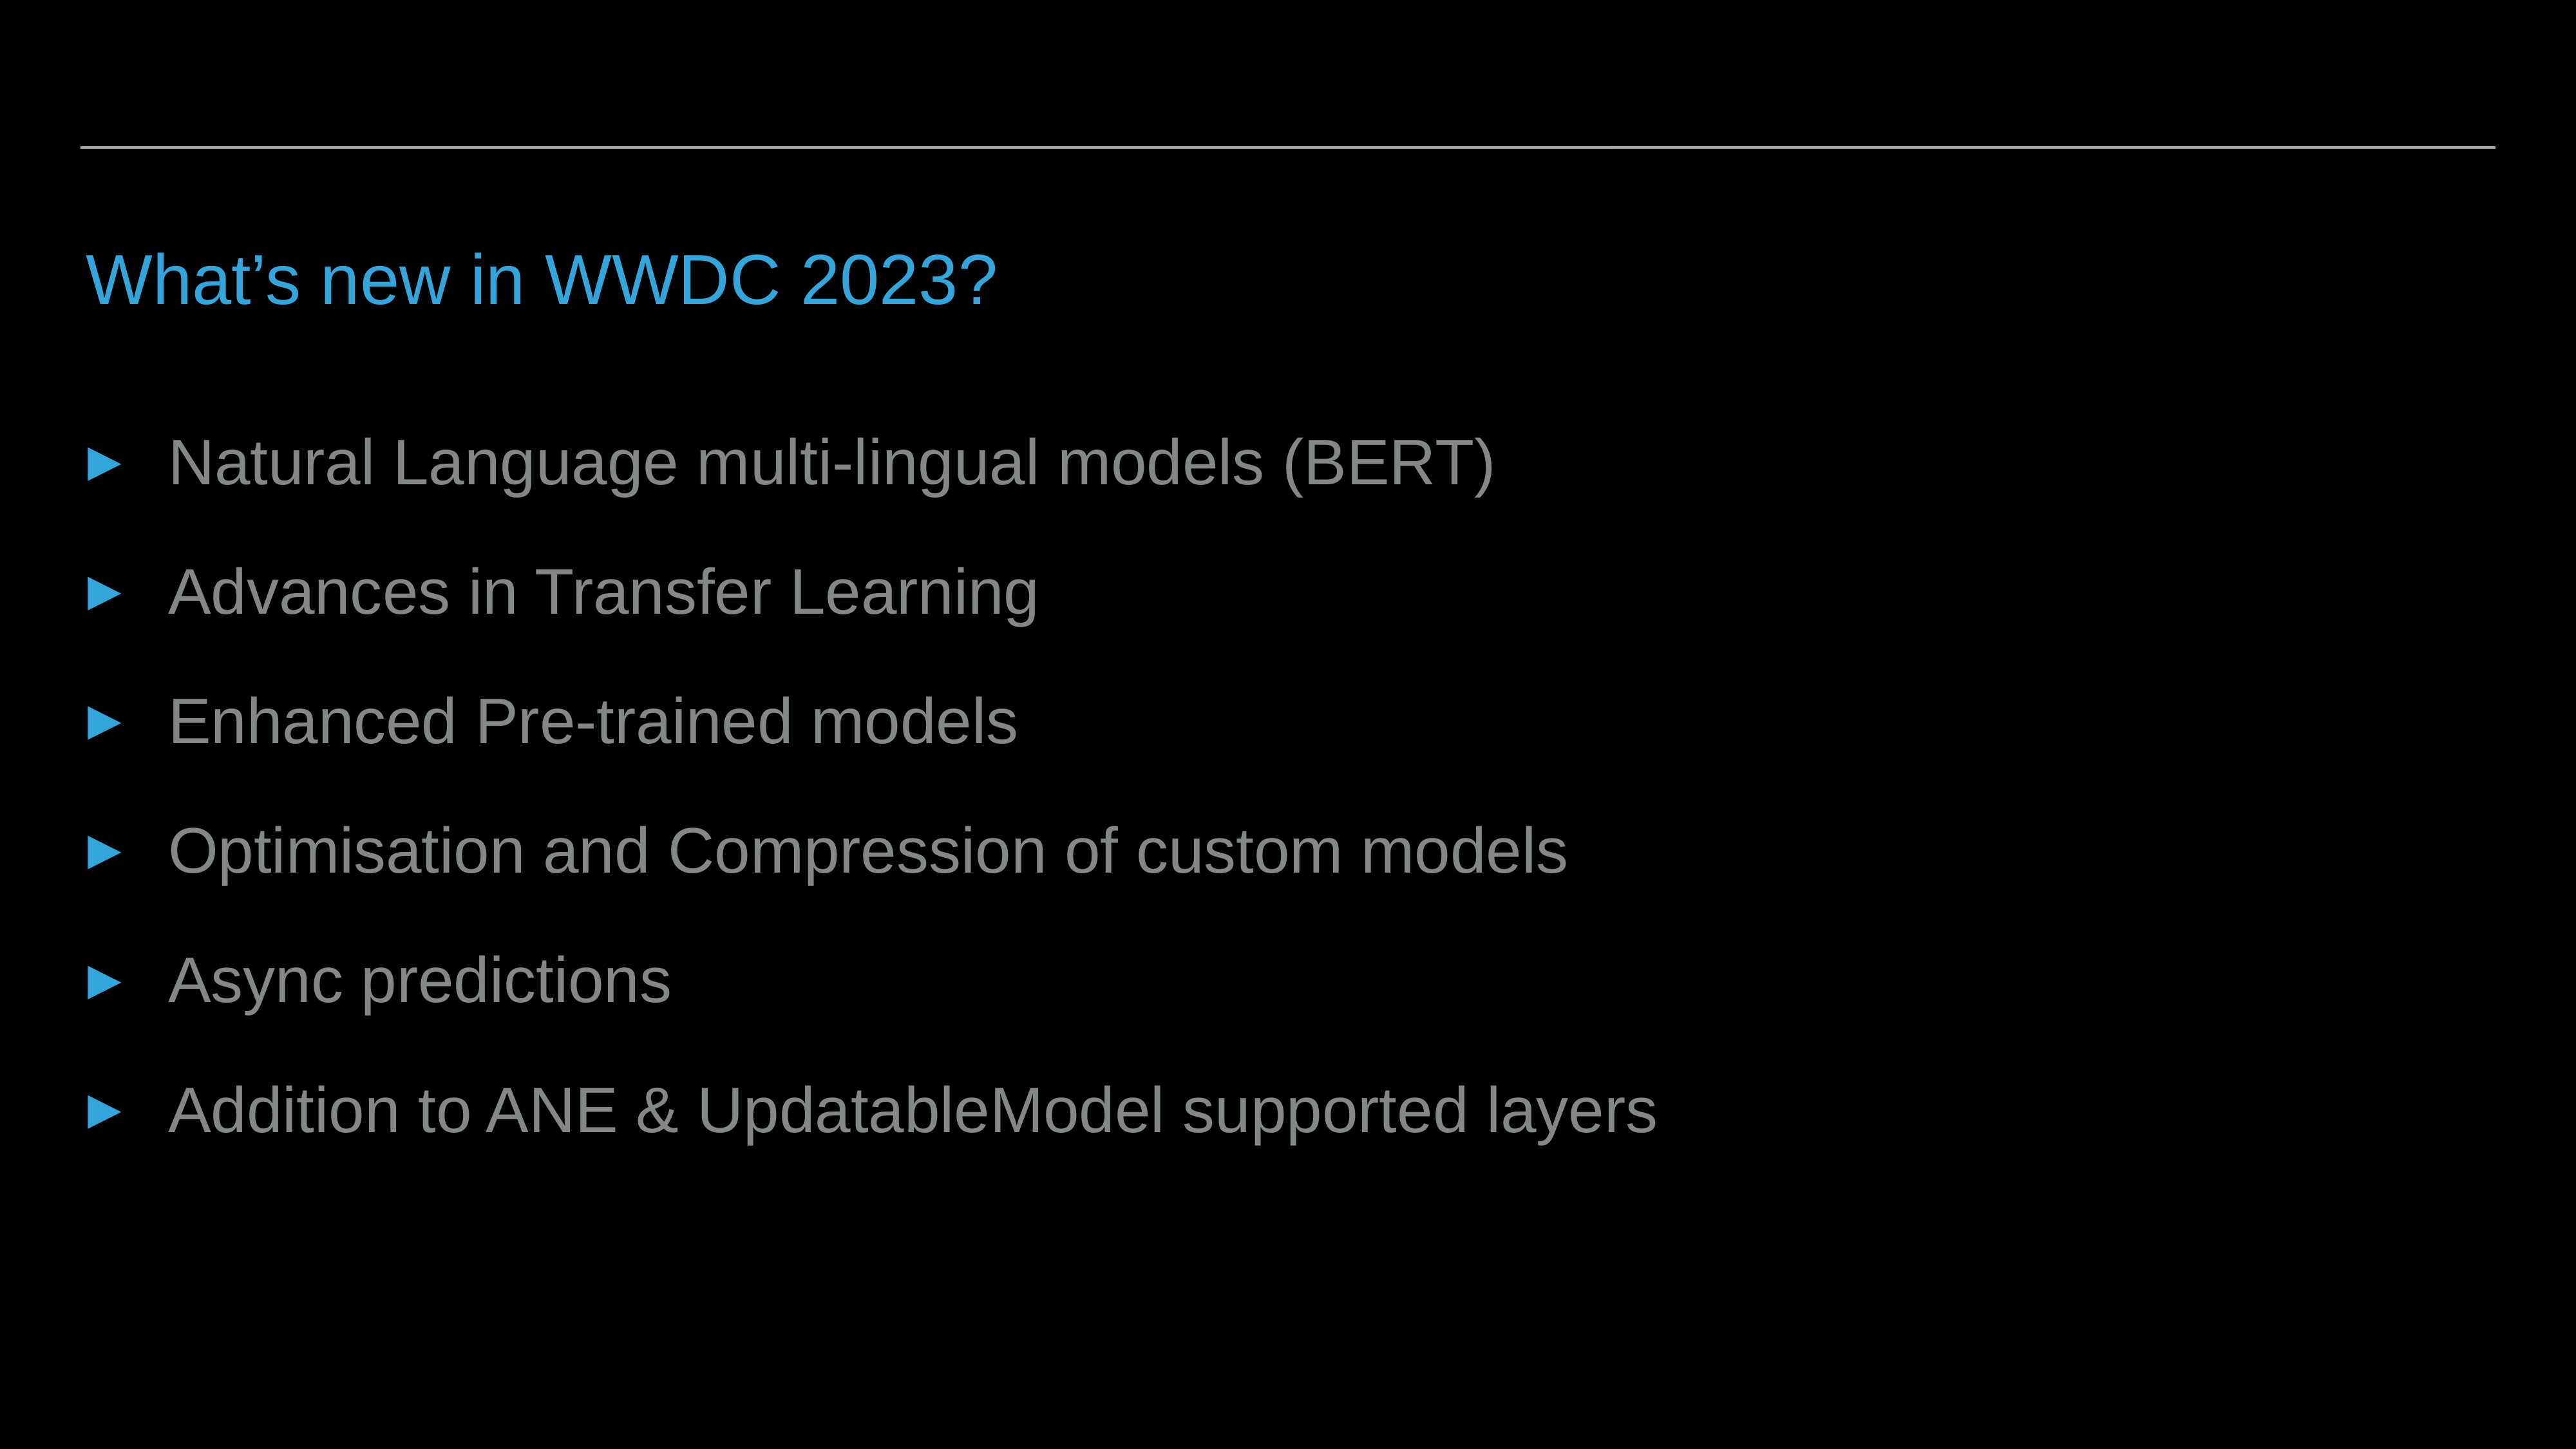

# What’s new in WWDC 2023?
Natural Language multi-lingual models (BERT)
Advances in Transfer Learning
Enhanced Pre-trained models
Optimisation and Compression of custom models
Async predictions
Addition to ANE & UpdatableModel supported layers